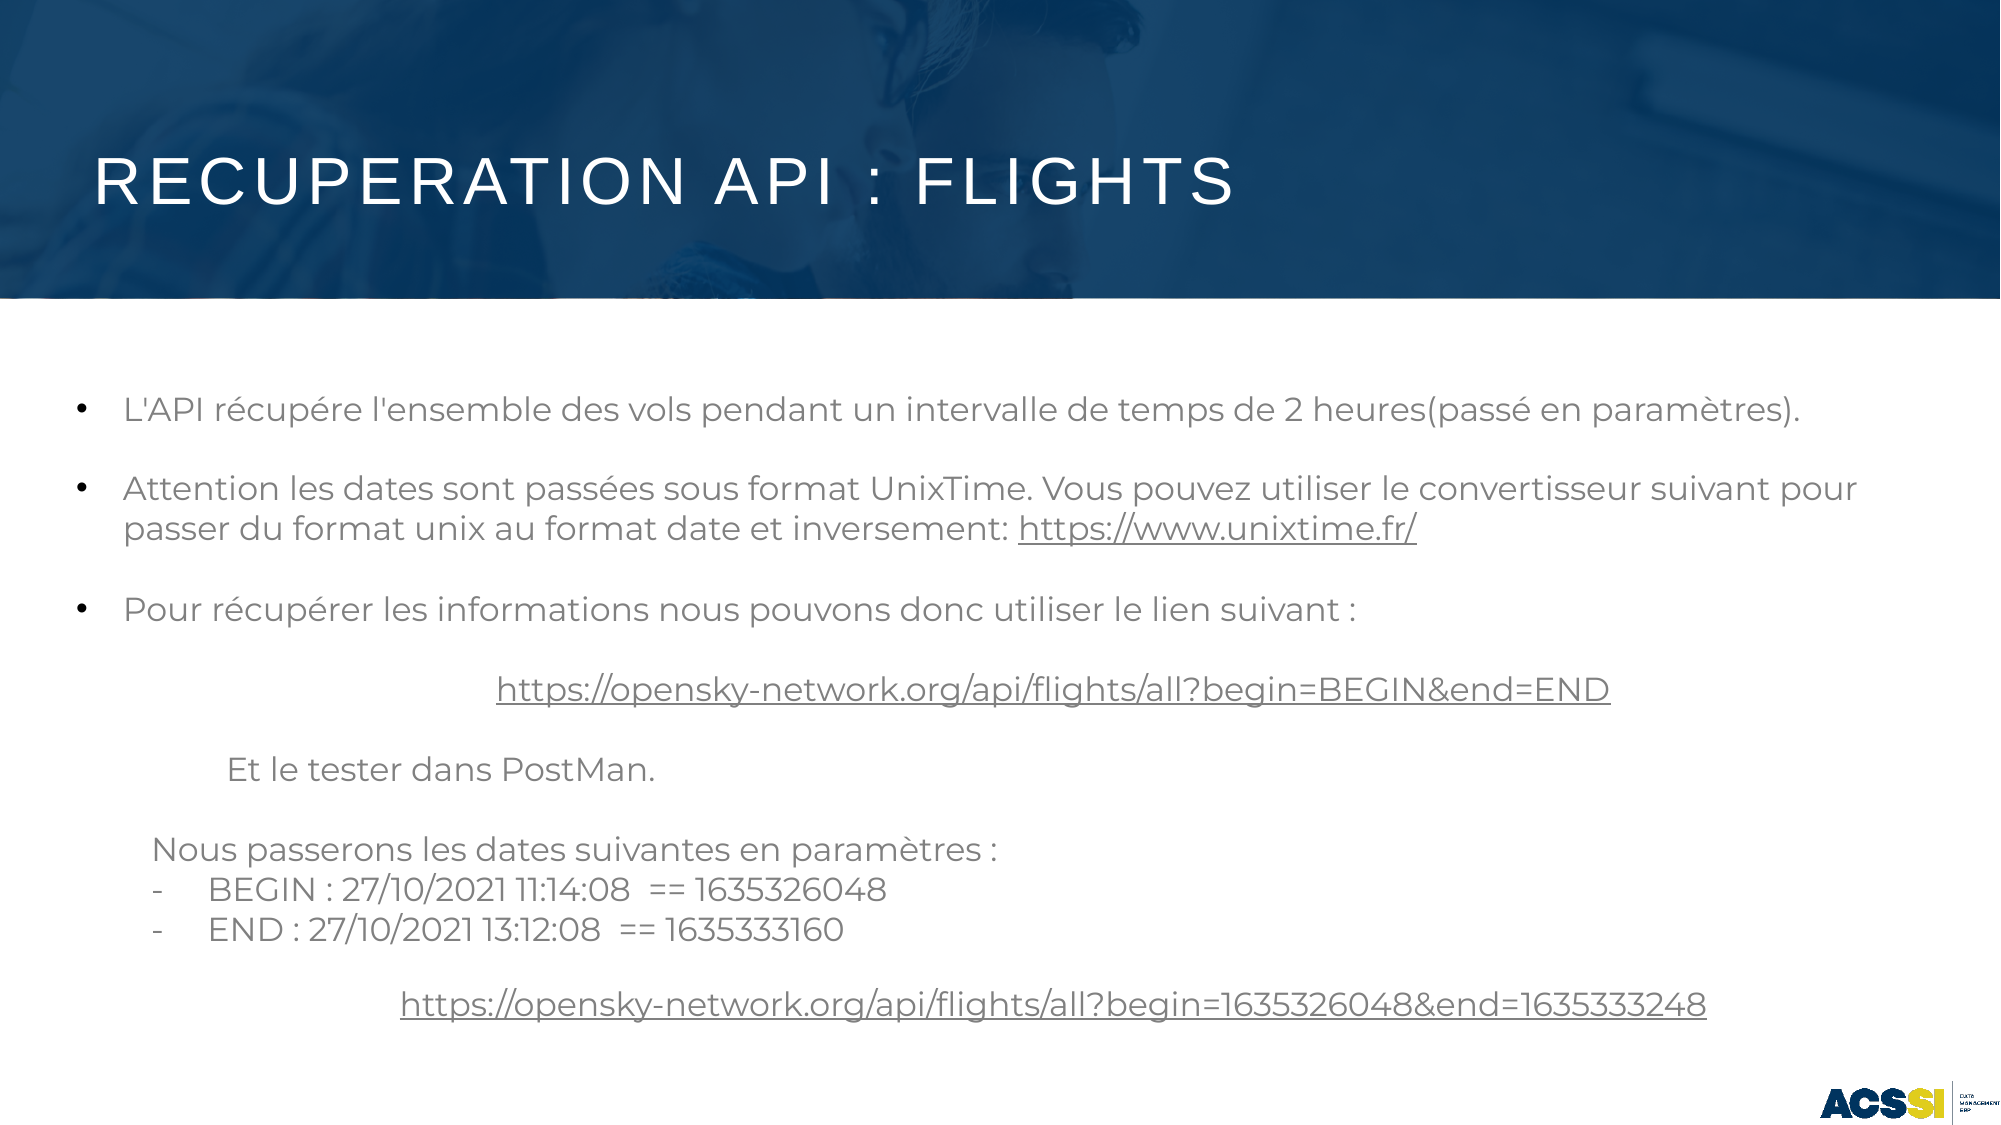

# Recuperation API : Flights
L'API récupére l'ensemble des vols pendant un intervalle de temps de 2 heures(passé en paramètres).

Attention les dates sont passées sous format UnixTime. Vous pouvez utiliser le convertisseur suivant pour passer du format unix au format date et inversement: https://www.unixtime.fr/

Pour récupérer les informations nous pouvons donc utiliser le lien suivant :

https://opensky-network.org/api/flights/all?begin=BEGIN&end=END

Et le tester dans PostMan.

Nous passerons les dates suivantes en paramètres :
-     BEGIN : 27/10/2021 11:14:08  == 1635326048
-     END : 27/10/2021 13:12:08  == 1635333160

https://opensky-network.org/api/flights/all?begin=1635326048&end=1635333248